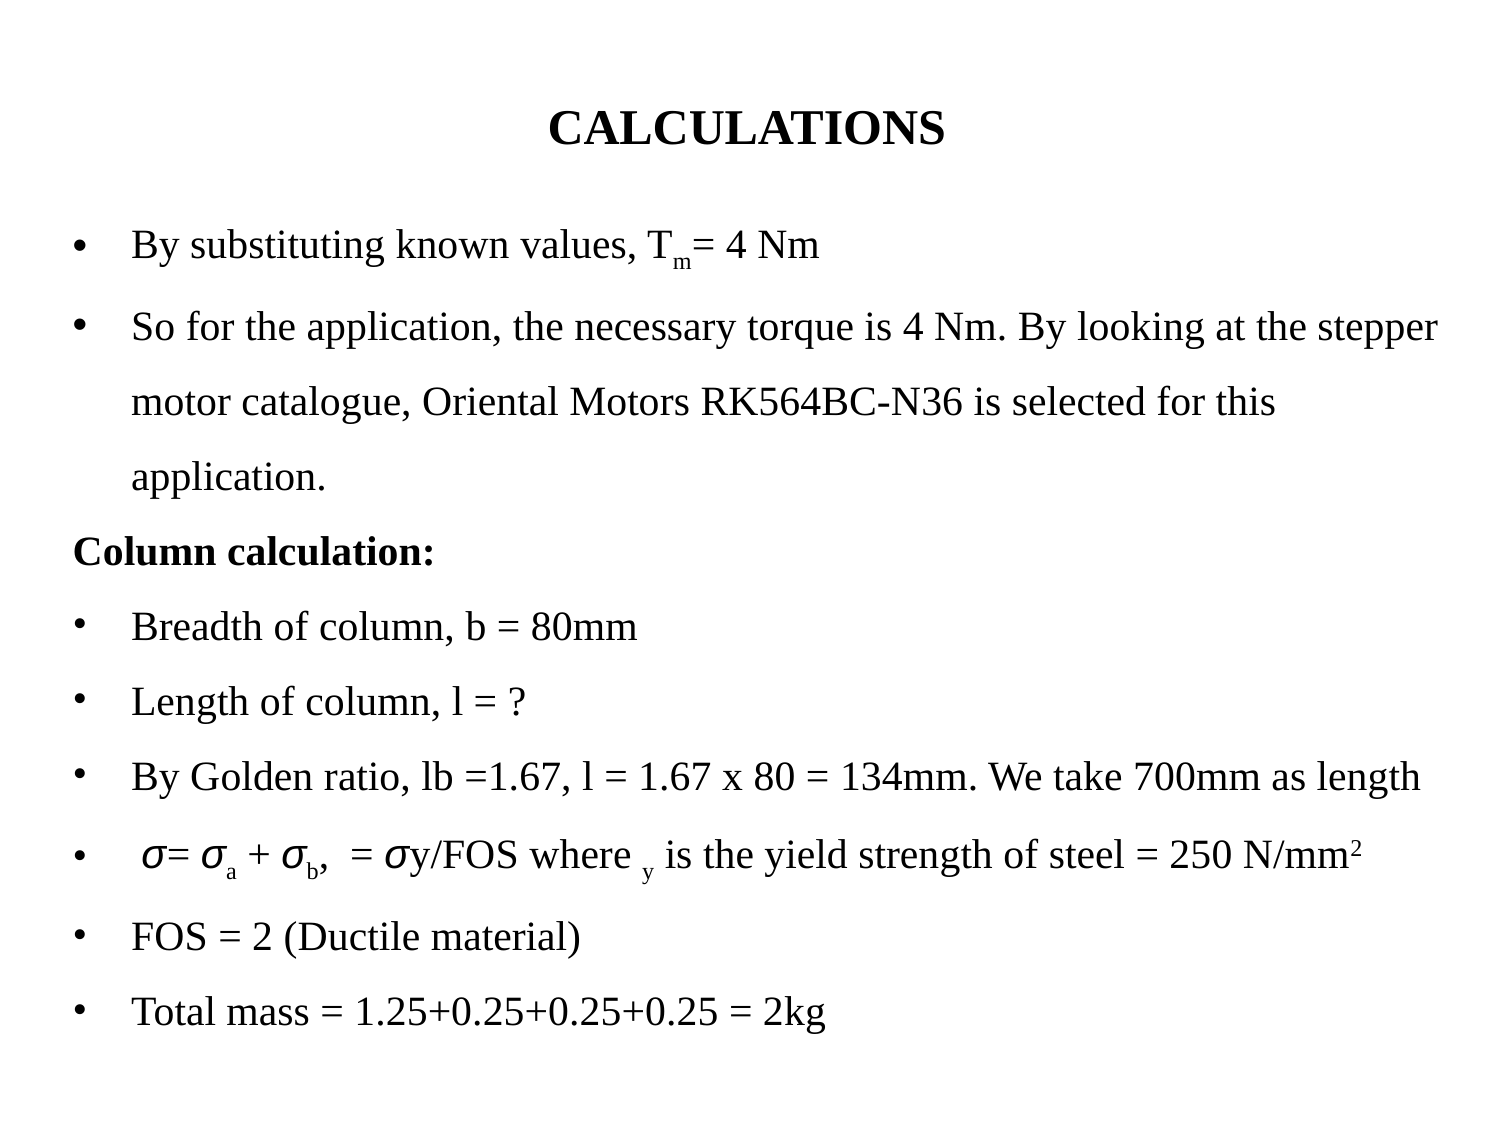

# CALCULATIONS
By substituting known values, Tm= 4 Nm
So for the application, the necessary torque is 4 Nm. By looking at the stepper motor catalogue, Oriental Motors RK564BC-N36 is selected for this application.
Column calculation:
Breadth of column, b = 80mm
Length of column, l = ?
By Golden ratio, lb =1.67, l = 1.67 x 80 = 134mm. We take 700mm as length
 σ= σa + σb,  = σy/FOS where y is the yield strength of steel = 250 N/mm2
FOS = 2 (Ductile material)
Total mass = 1.25+0.25+0.25+0.25 = 2kg